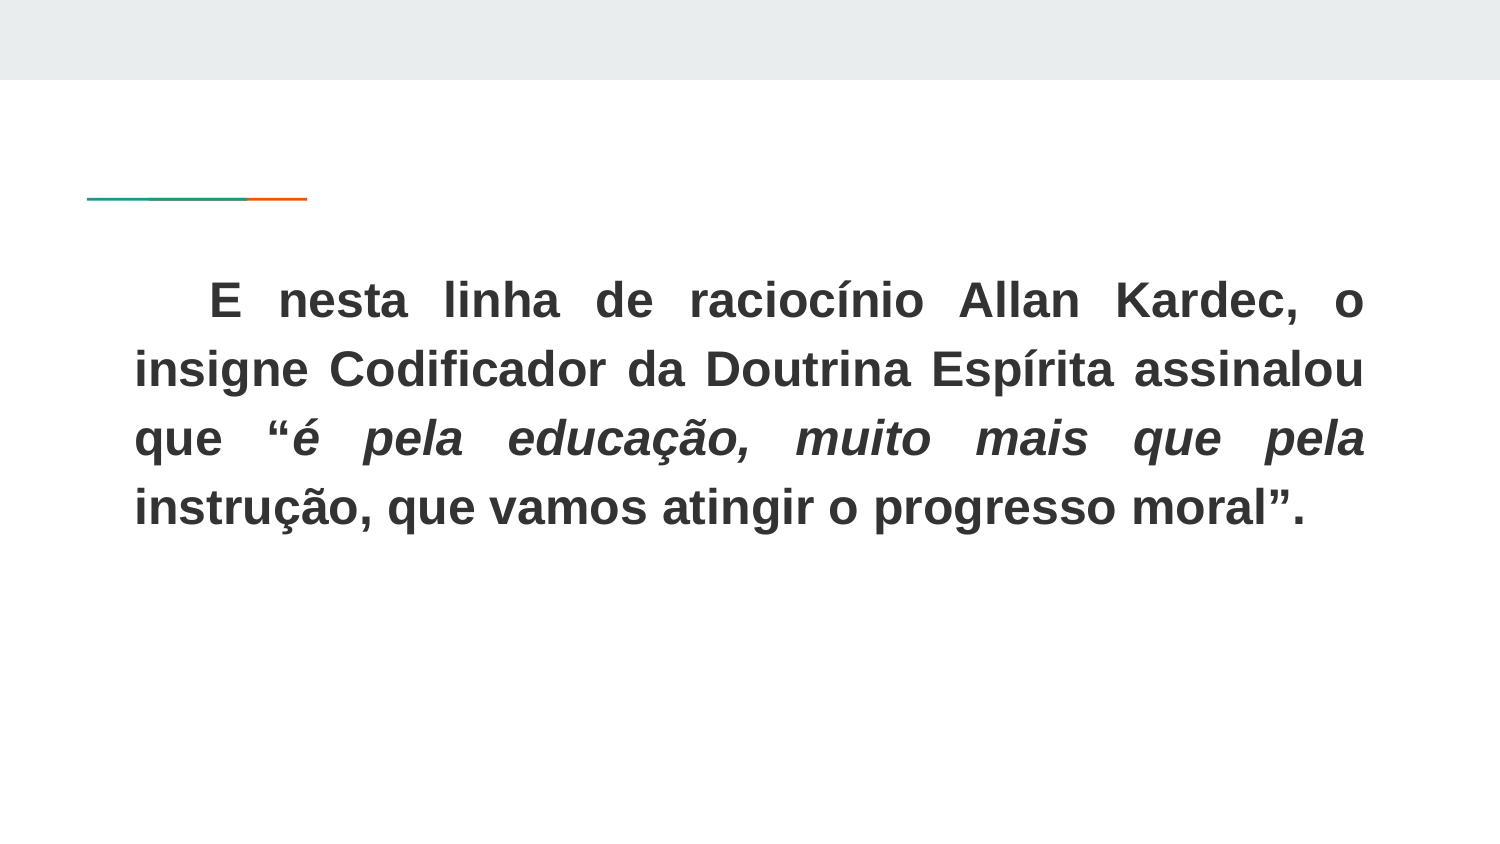

E nesta linha de raciocínio Allan Kardec, o insigne Codificador da Doutrina Espírita assinalou que “é pela educação, muito mais que pela instrução, que vamos atingir o progresso moral”.